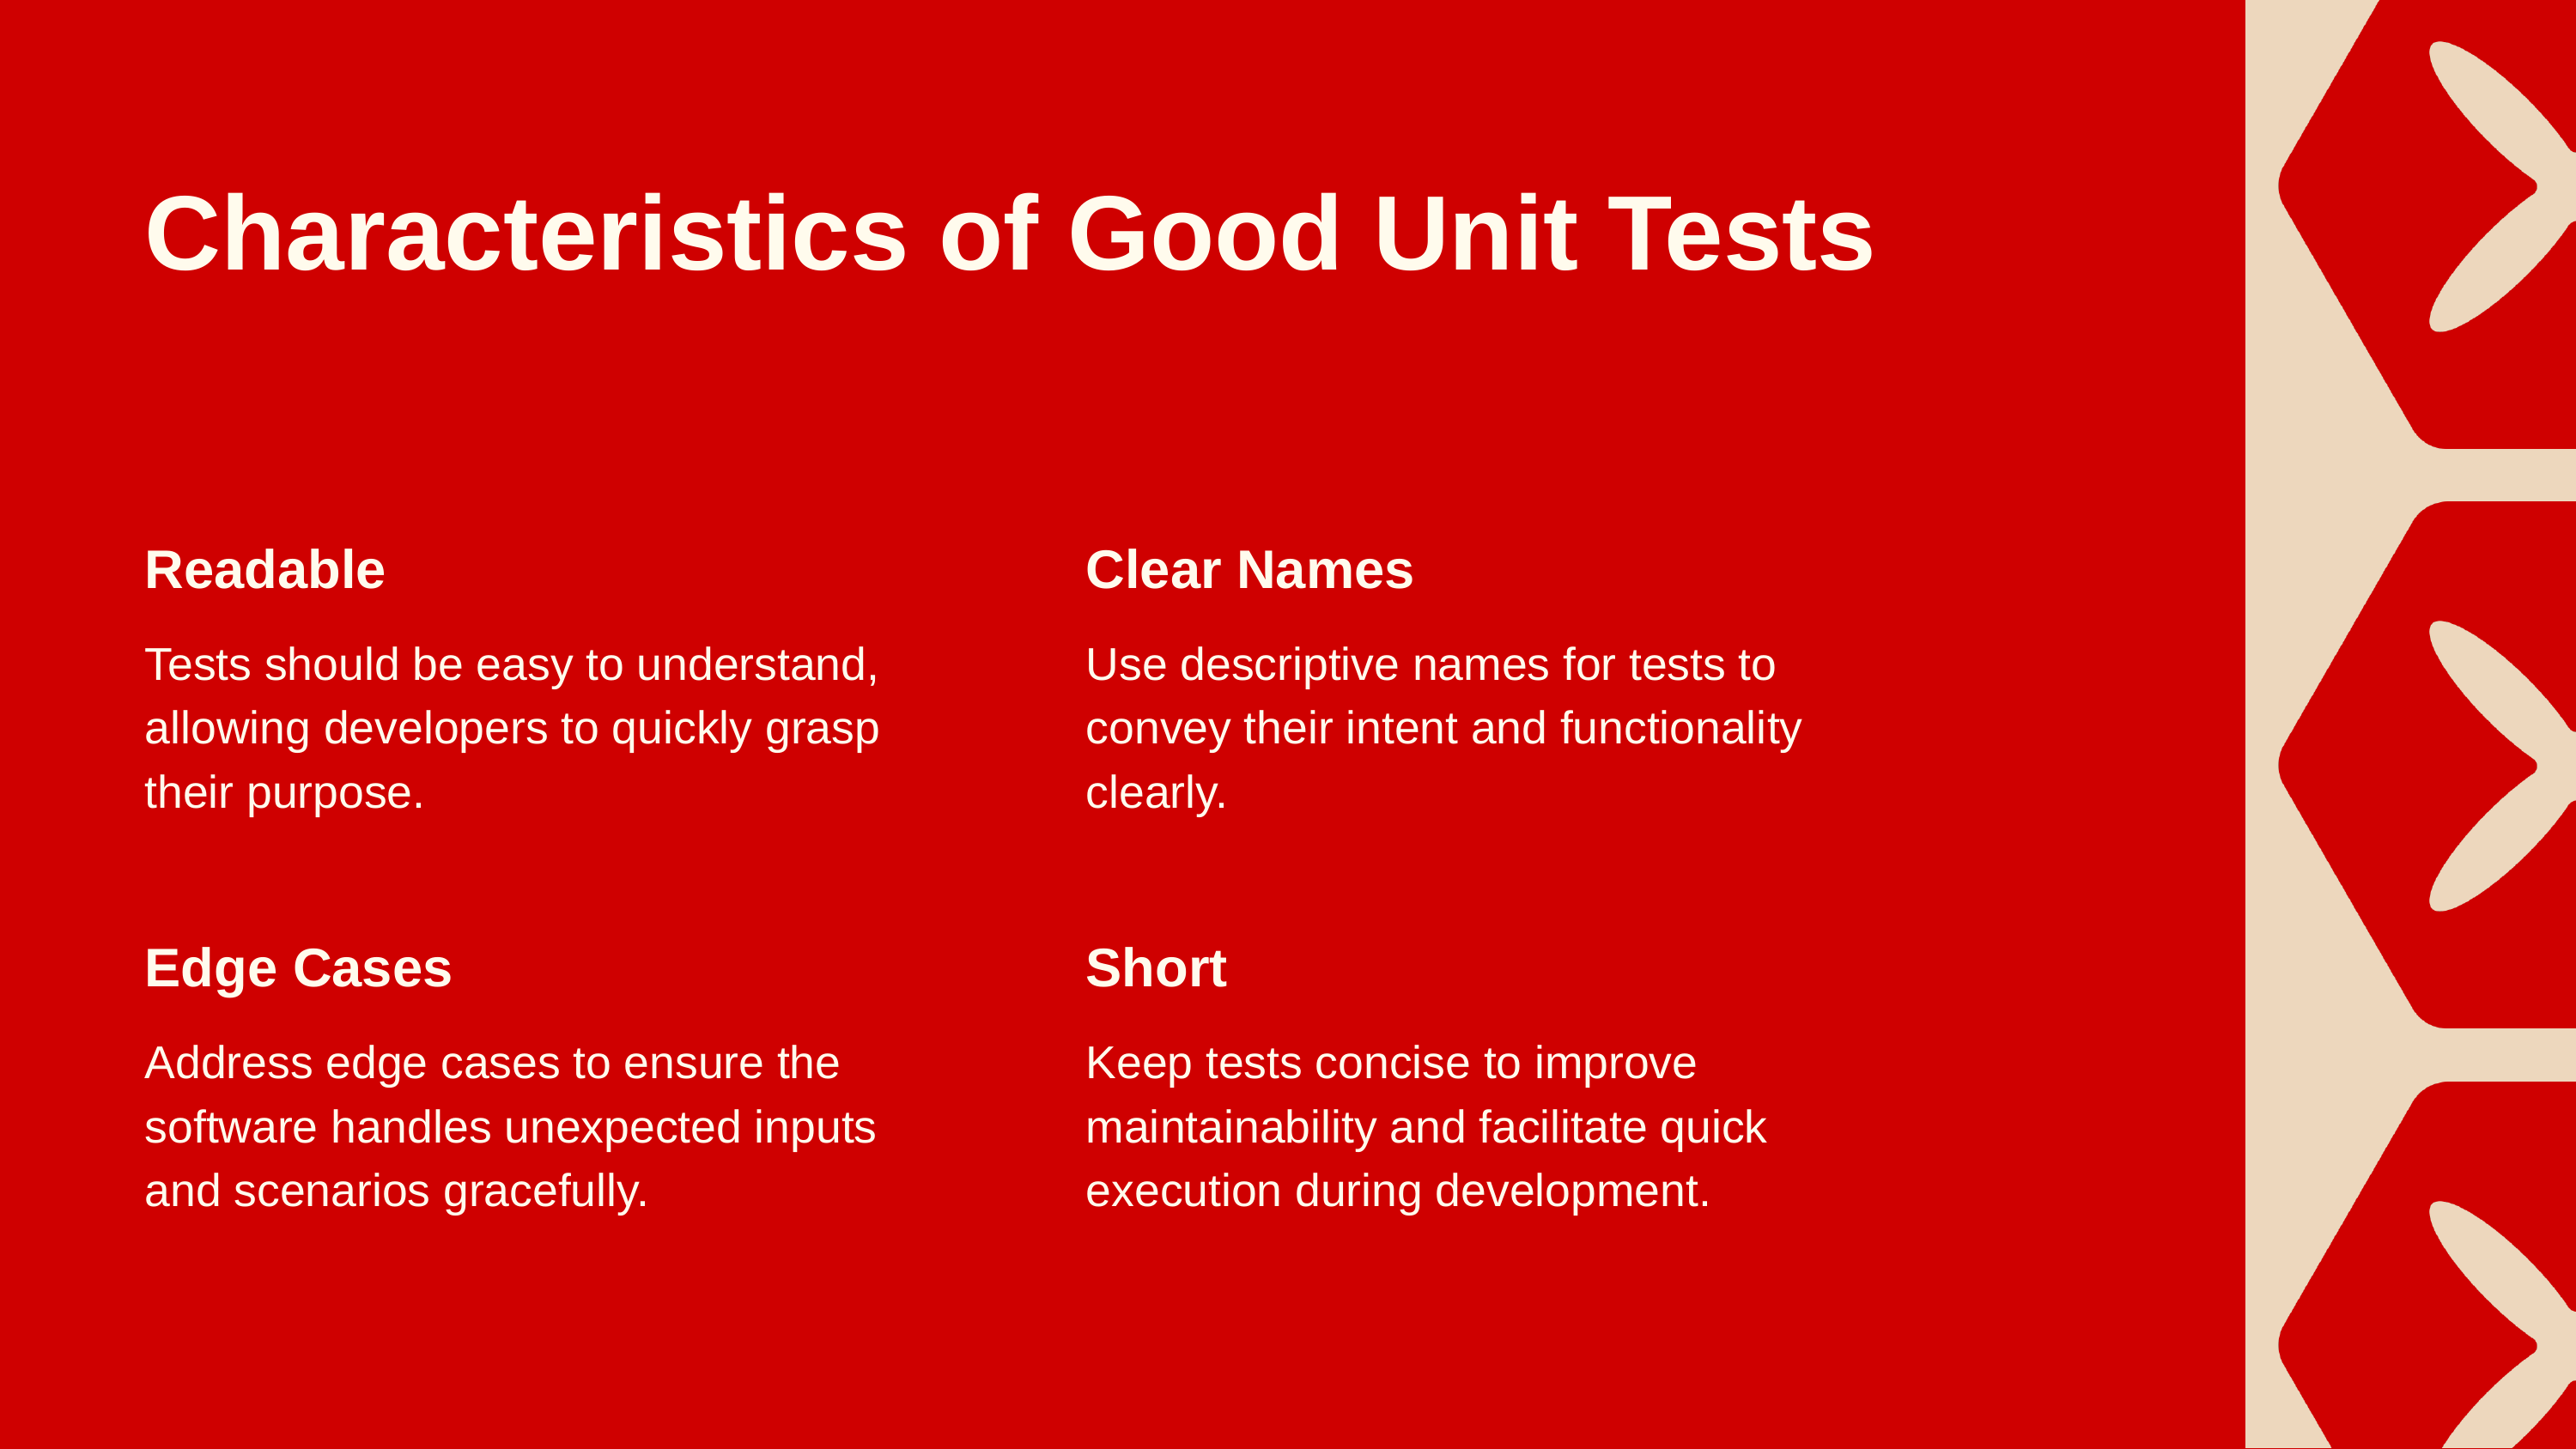

Characteristics of Good Unit Tests
Readable
Tests should be easy to understand, allowing developers to quickly grasp their purpose.
Clear Names
Use descriptive names for tests to convey their intent and functionality clearly.
Edge Cases
Address edge cases to ensure the software handles unexpected inputs and scenarios gracefully.
Short
Keep tests concise to improve maintainability and facilitate quick execution during development.